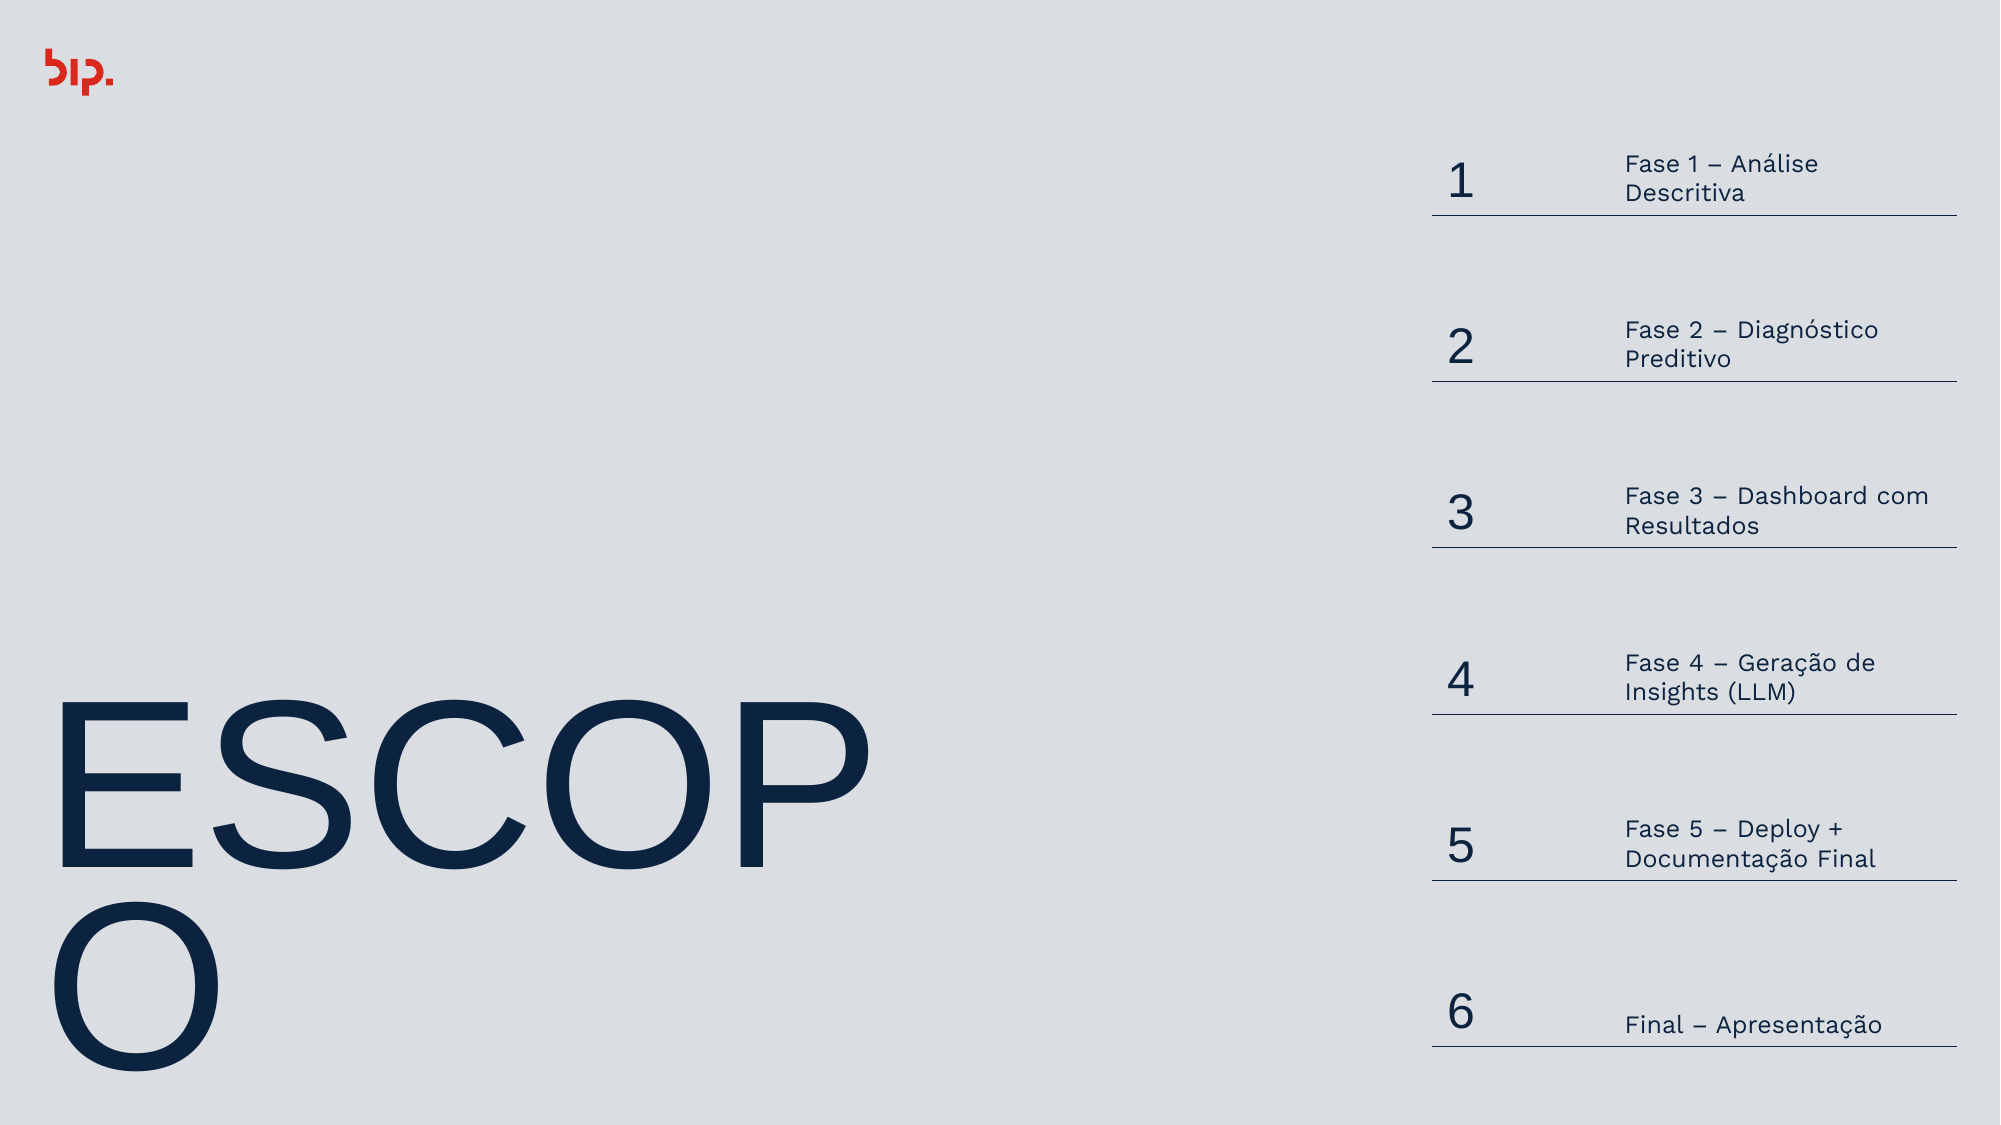

| 1 | Fase 1 – Análise Descritiva |
| --- | --- |
| 2 | Fase 2 – Diagnóstico Preditivo |
| 3 | Fase 3 – Dashboard com Resultados |
| 4 | Fase 4 – Geração de Insights (LLM) |
| 5 | Fase 5 – Deploy + Documentação Final |
| 6 | Final – Apresentação |
ESCOPO